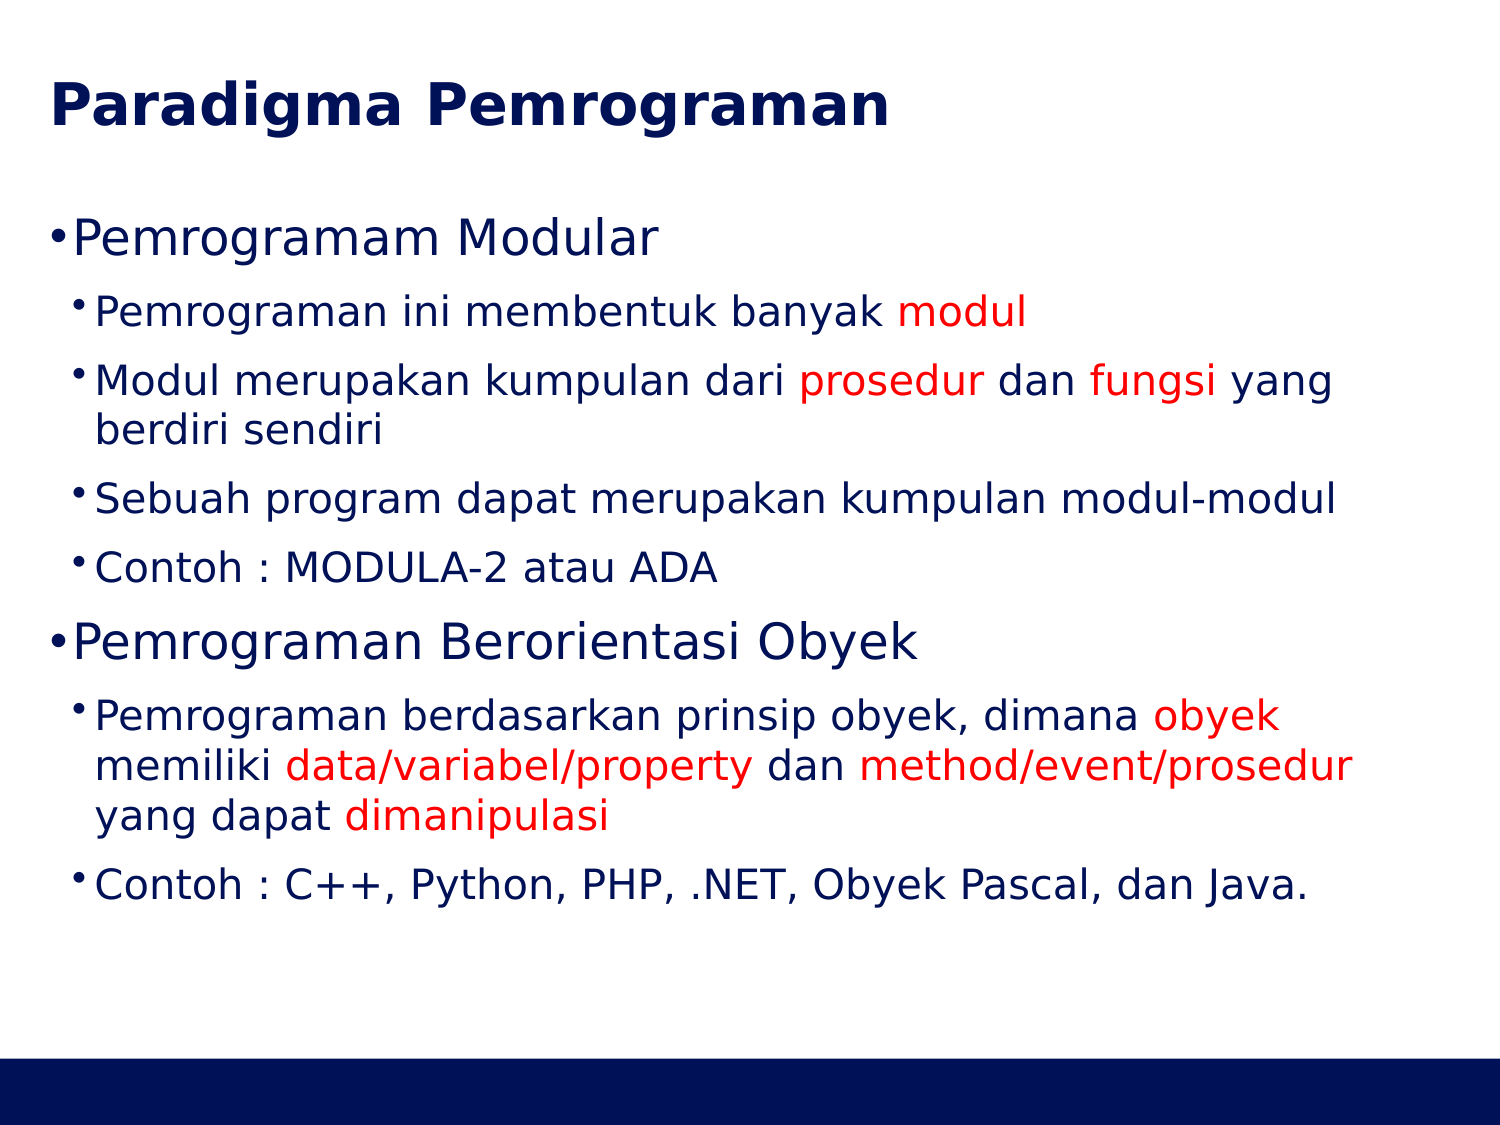

# Paradigma Pemrograman
Pemrogramam Modular
Pemrograman ini membentuk banyak modul
Modul merupakan kumpulan dari prosedur dan fungsi yang berdiri sendiri
Sebuah program dapat merupakan kumpulan modul-modul
Contoh : MODULA-2 atau ADA
Pemrograman Berorientasi Obyek
Pemrograman berdasarkan prinsip obyek, dimana obyek memiliki data/variabel/property dan method/event/prosedur yang dapat dimanipulasi
Contoh : C++, Python, PHP, .NET, Obyek Pascal, dan Java.